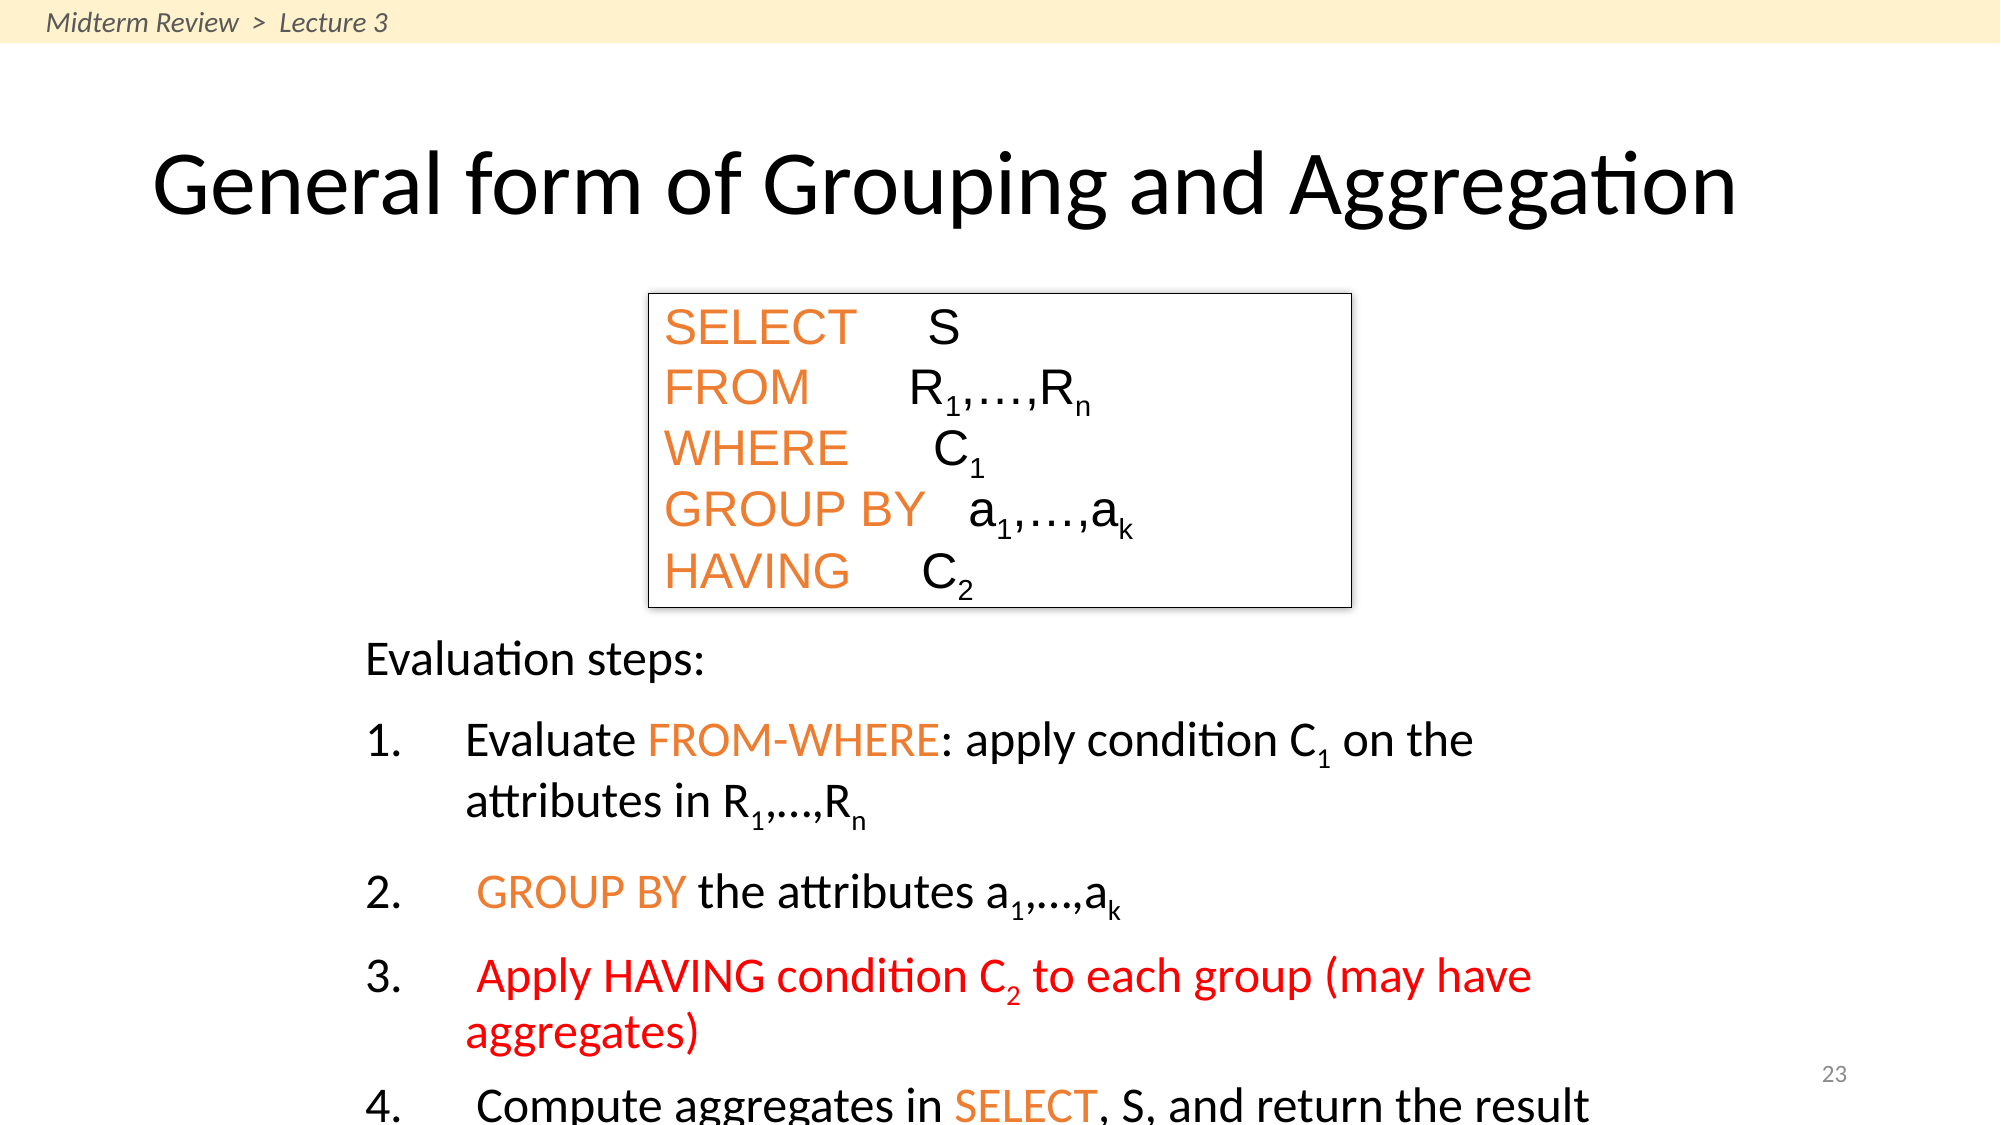

Midterm Review  >  Lecture 3
# General form of Grouping and Aggregation
SELECT     S
FROM       R1,…,Rn
WHERE      C1
GROUP BY   a1,…,ak
HAVING     C2
Evaluation steps:
Evaluate FROM-WHERE: apply condition C1 on the  attributes in R1,…,Rn
 GROUP BY the attributes a1,…,ak
 Apply HAVING condition C2 to each group (may have aggregates)
 Compute aggregates in SELECT, S, and return the result
23